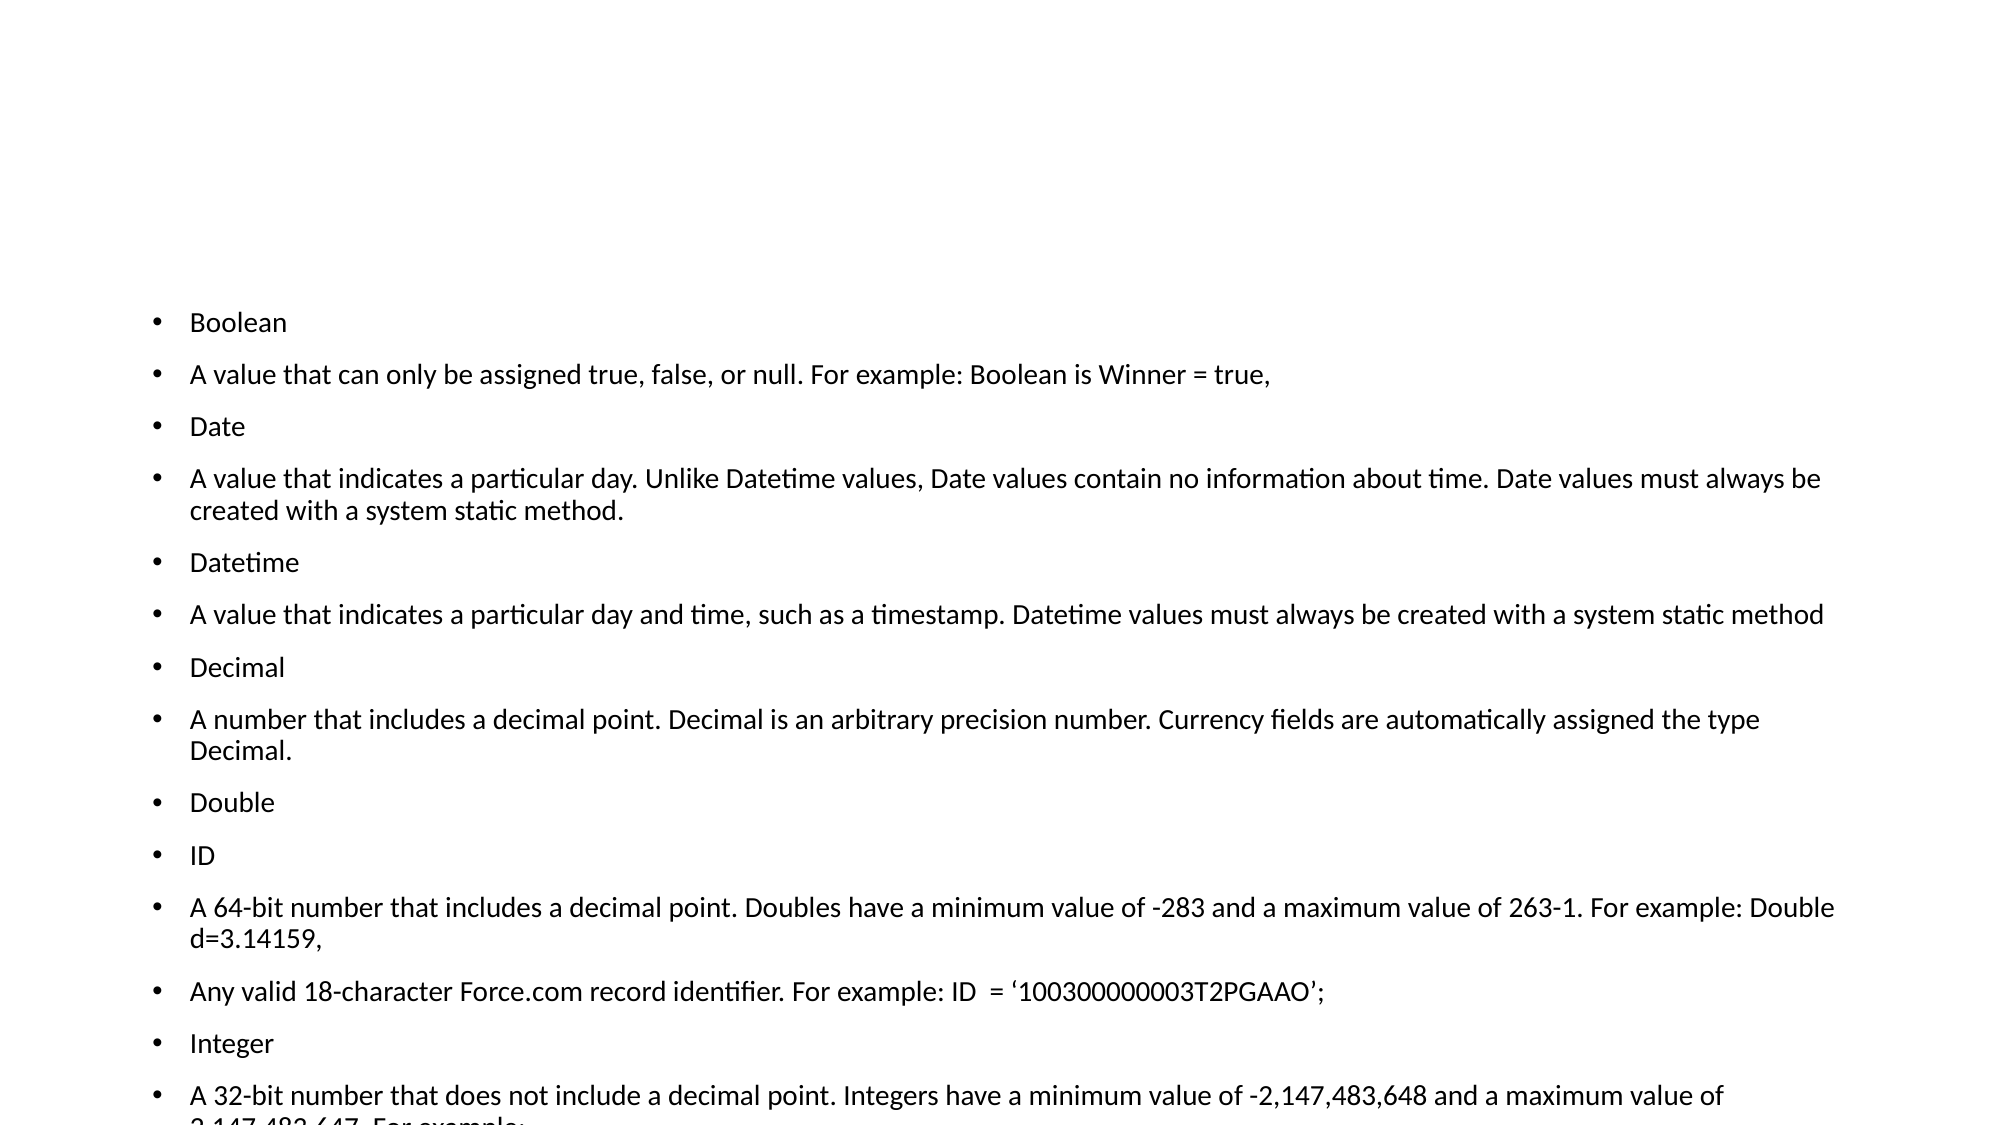

#
Boolean
A value that can only be assigned true, false, or null. For example: Boolean is Winner = true,
Date
A value that indicates a particular day. Unlike Datetime values, Date values contain no information about time. Date values must always be created with a system static method.
Datetime
A value that indicates a particular day and time, such as a timestamp. Datetime values must always be created with a system static method
Decimal
A number that includes a decimal point. Decimal is an arbitrary precision number. Currency fields are automatically assigned the type Decimal.
Double
ID
A 64-bit number that includes a decimal point. Doubles have a minimum value of -283 and a maximum value of 263-1. For example: Double d=3.14159,
Any valid 18-character Force.com record identifier. For example: ID  = ‘100300000003T2PGAAO’;
Integer
A 32-bit number that does not include a decimal point. Integers have a minimum value of -2,147,483,648 and a maximum value of 2,147,483,647. For example:
Integer i = 1;
Long
A 64-bit number that does not include a decimal point. Longs have a minimum value of -263 and a maximum value of 263-1. Use this data type when you need a range of values wider than those provided by Integer. For example:
Long 1 = 2147483648L:
String
Any set of characters surrounded by single quotes. For example, String s = The quick brown fox jumped over the lazy dog.';
Time
A value that indicates a particular time. Time values must always be created with a system static method.